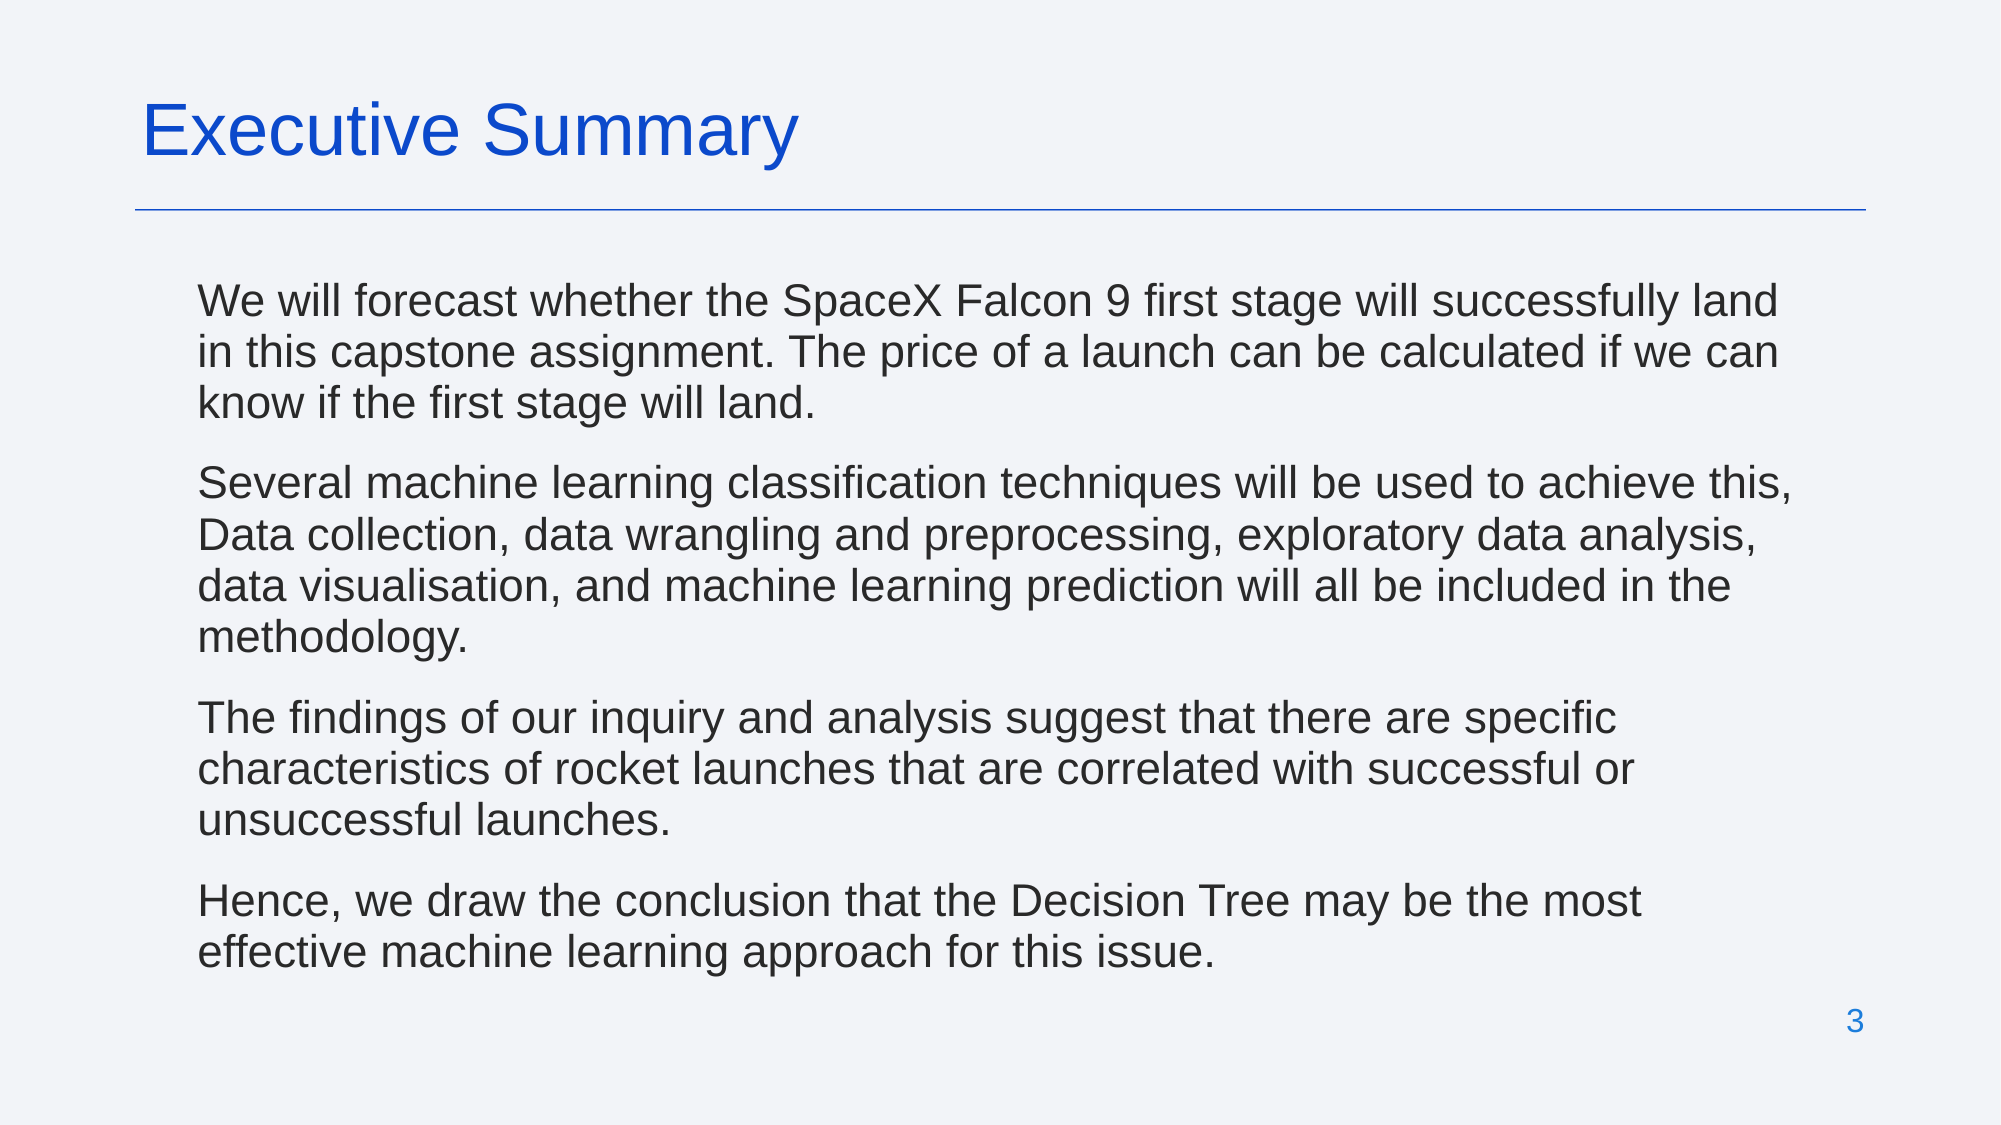

Executive Summary
We will forecast whether the SpaceX Falcon 9 first stage will successfully land in this capstone assignment. The price of a launch can be calculated if we can know if the first stage will land.
Several machine learning classification techniques will be used to achieve this, Data collection, data wrangling and preprocessing, exploratory data analysis, data visualisation, and machine learning prediction will all be included in the methodology.
The findings of our inquiry and analysis suggest that there are specific characteristics of rocket launches that are correlated with successful or unsuccessful launches.
Hence, we draw the conclusion that the Decision Tree may be the most effective machine learning approach for this issue.
3